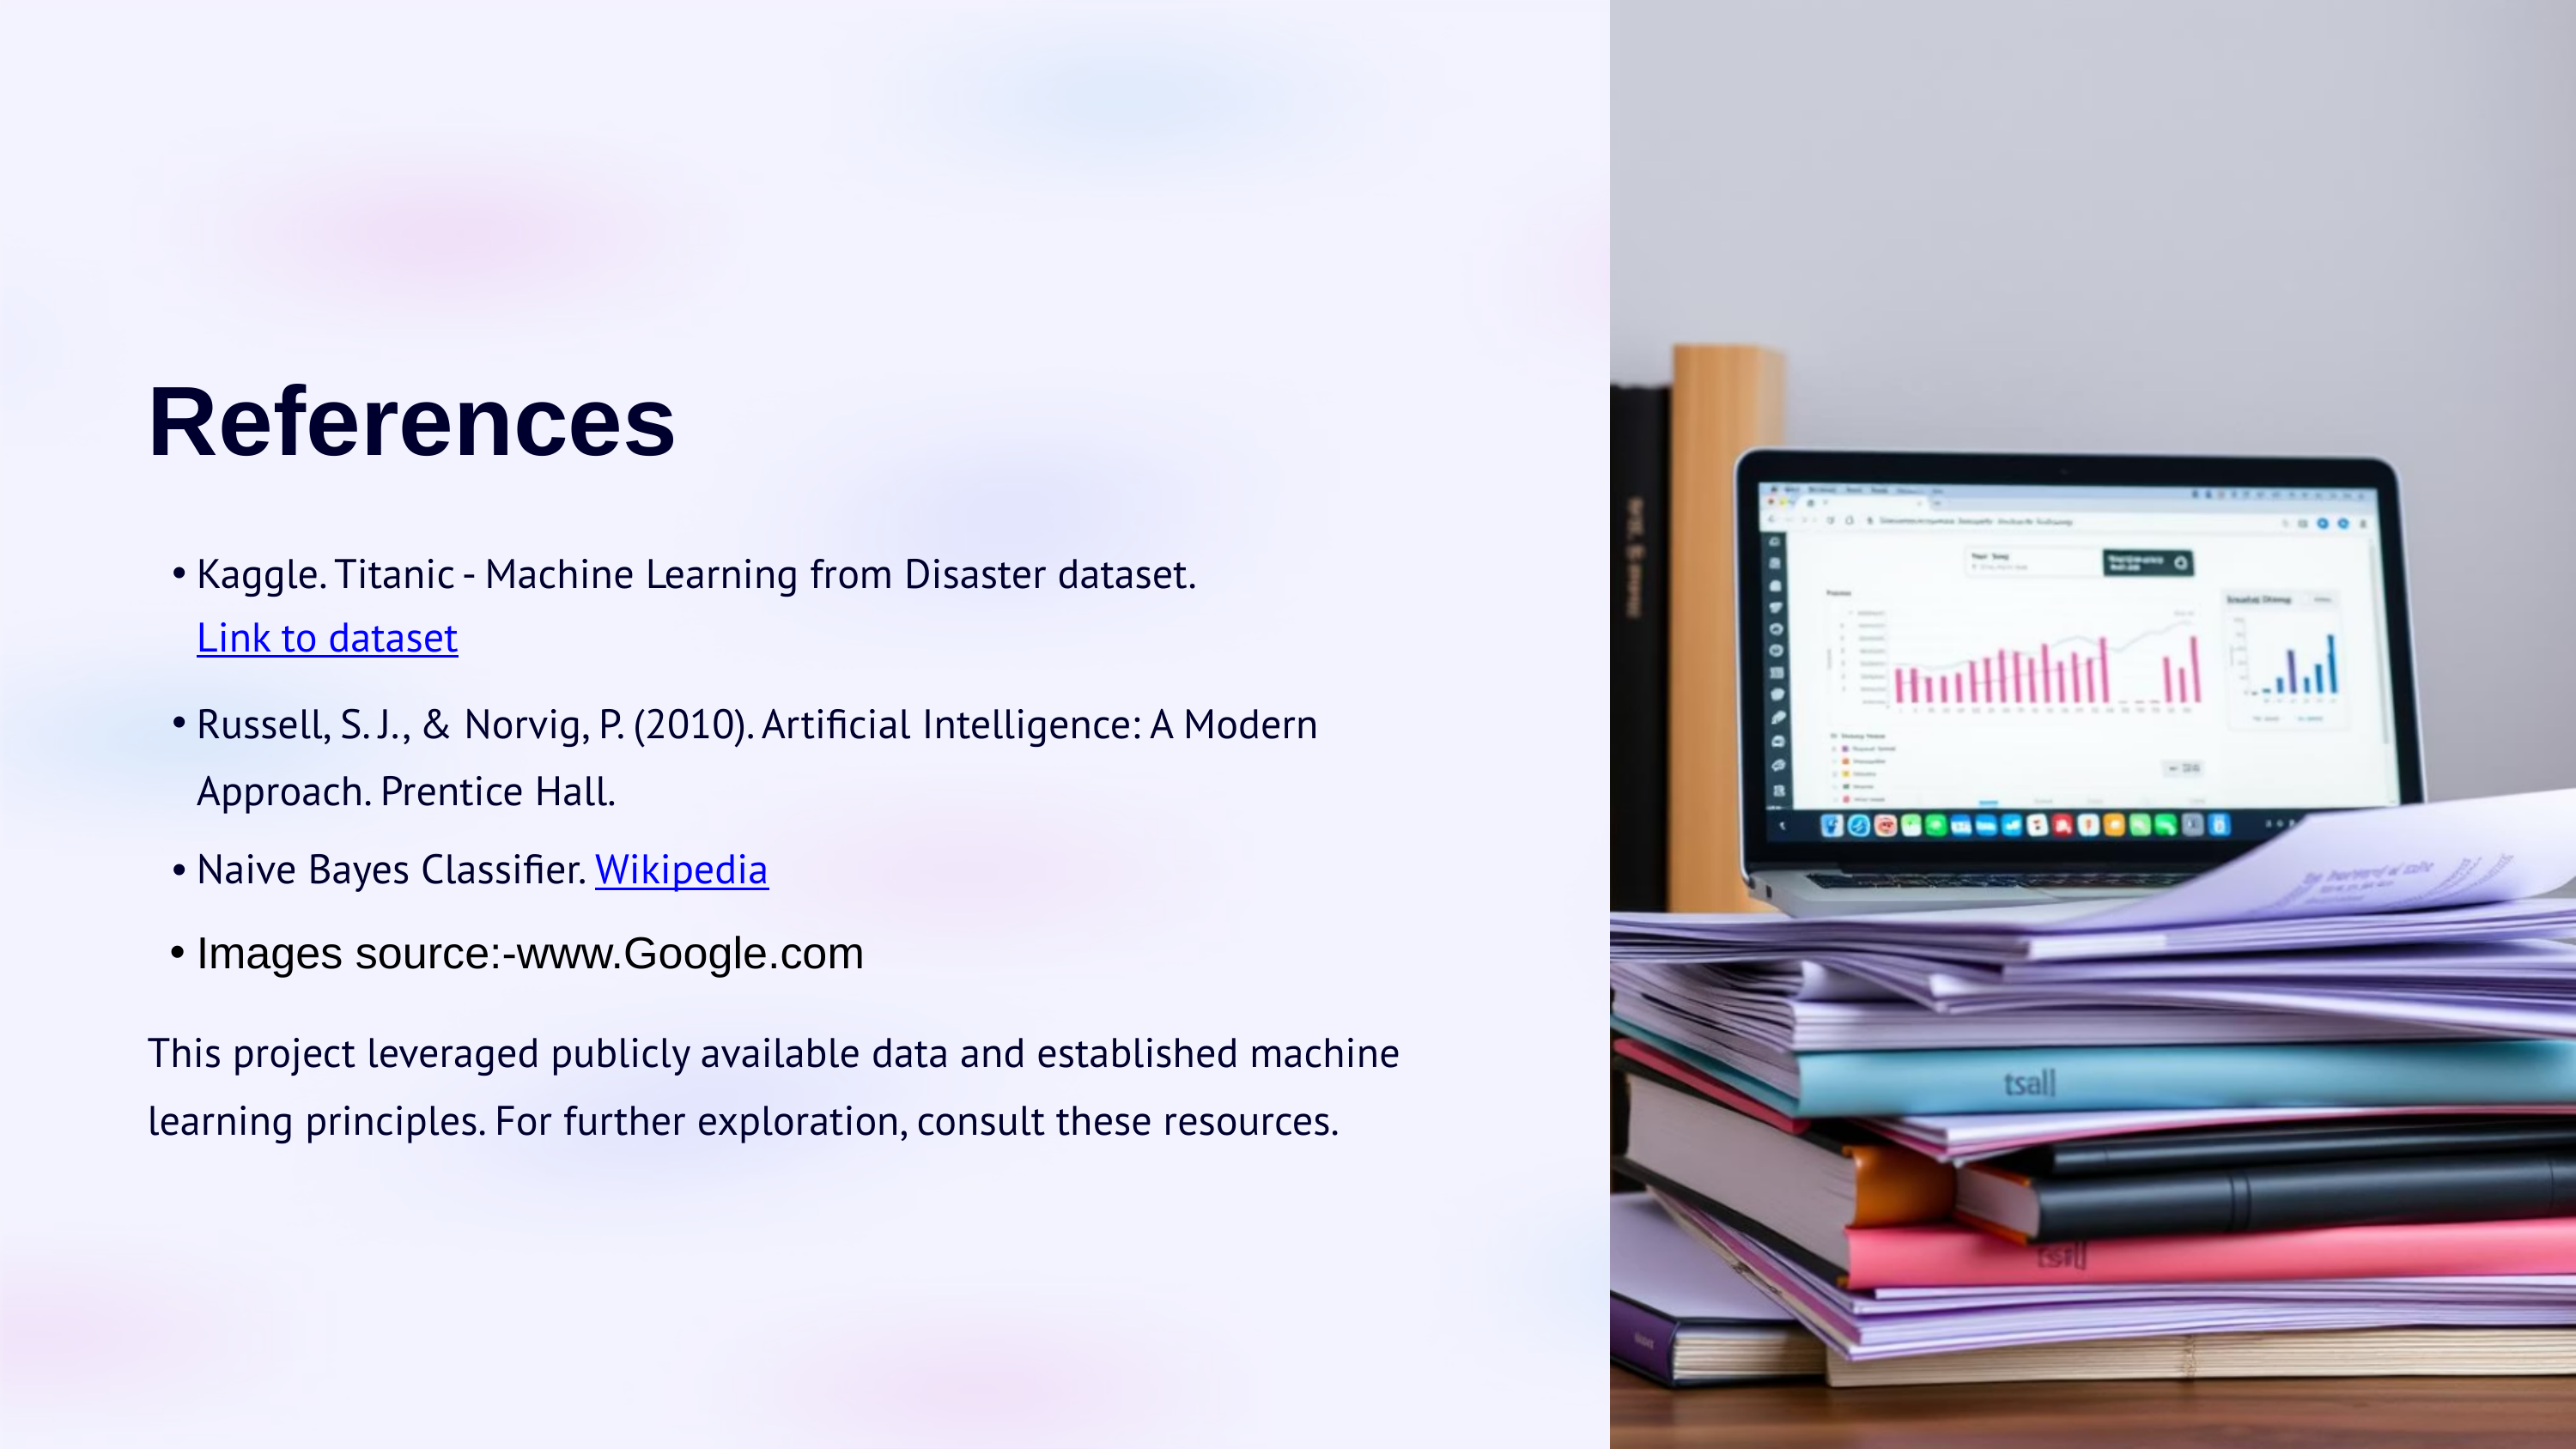

References
Kaggle. Titanic - Machine Learning from Disaster dataset. Link to dataset
Russell, S. J., & Norvig, P. (2010). Artificial Intelligence: A Modern Approach. Prentice Hall.
Naive Bayes Classifier. Wikipedia
Images source:-www.Google.com
This project leveraged publicly available data and established machine learning principles. For further exploration, consult these resources.